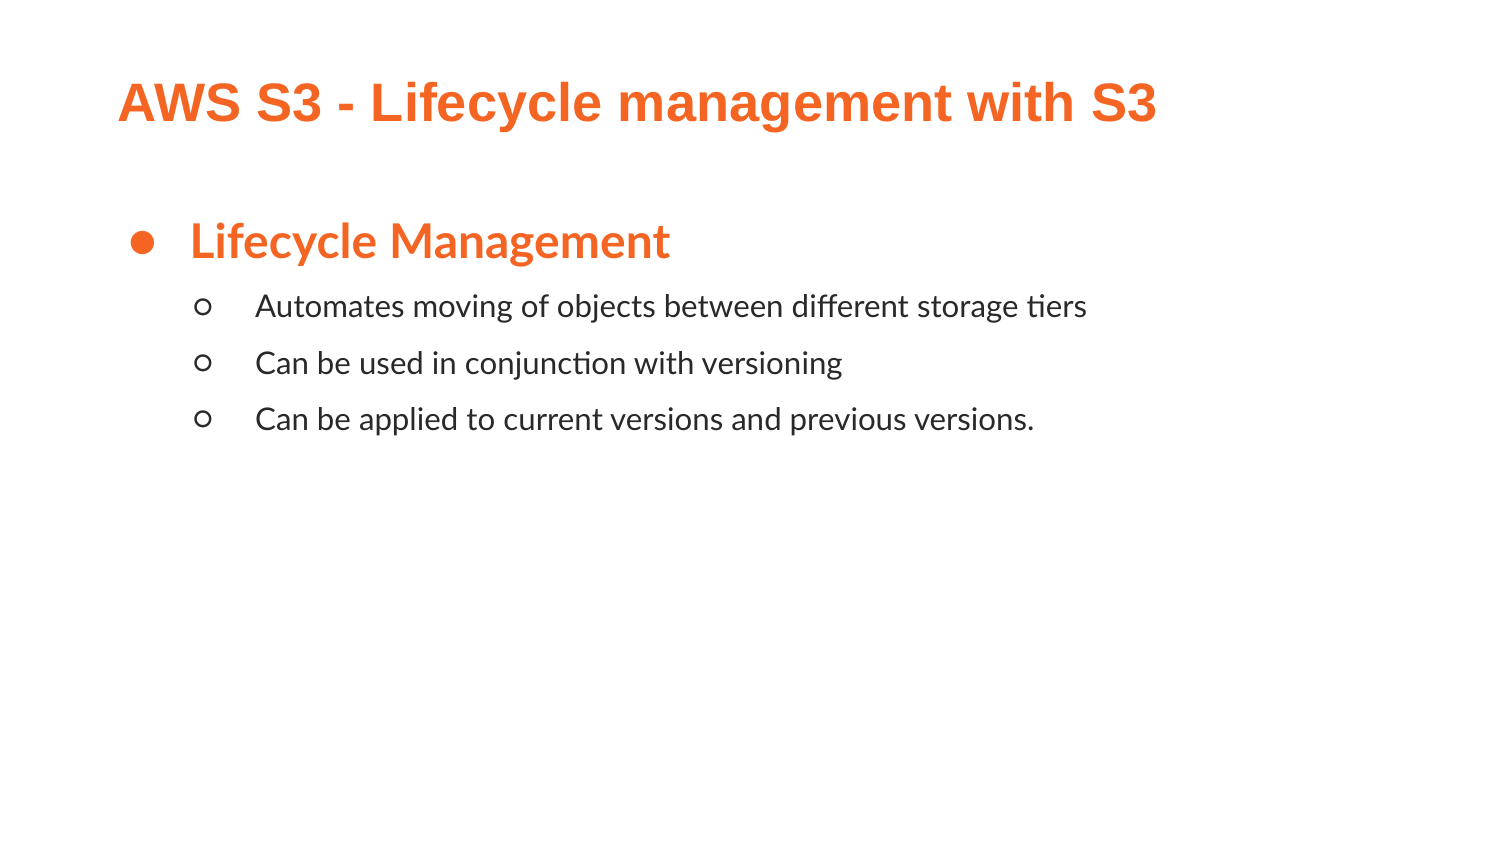

AWS S3 - Lifecycle management with S3
Lifecycle Management
Automates moving of objects between different storage tiers
Can be used in conjunction with versioning
Can be applied to current versions and previous versions.